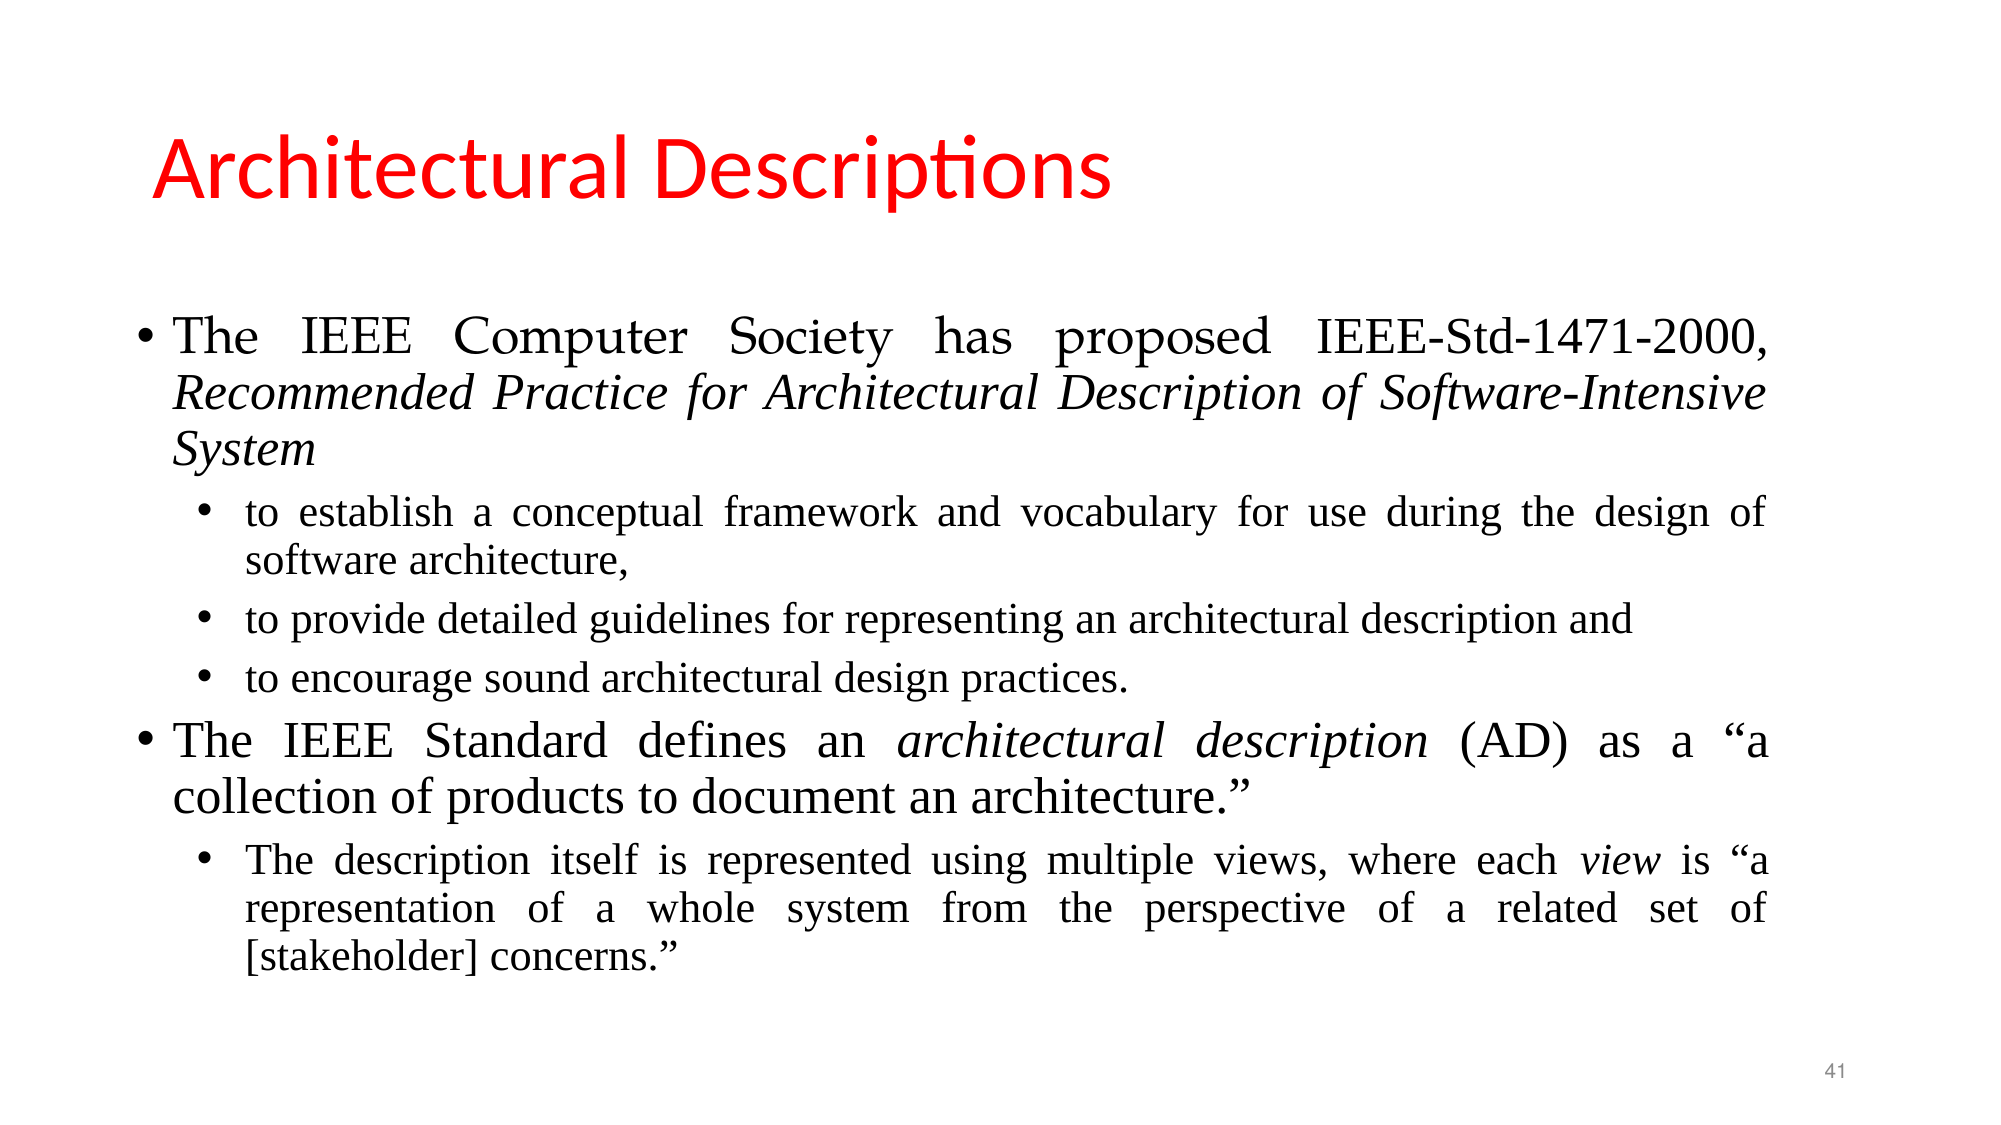

# Architectural Descriptions
The IEEE Computer Society has proposed IEEE-Std-1471-2000, Recommended Practice for Architectural Description of Software-Intensive System
to establish a conceptual framework and vocabulary for use during the design of software architecture,
to provide detailed guidelines for representing an architectural description and
to encourage sound architectural design practices.
The IEEE Standard defines an architectural description (AD) as a “a collection of products to document an architecture.”
The description itself is represented using multiple views, where each view is “a representation of a whole system from the perspective of a related set of [stakeholder] concerns.”
41